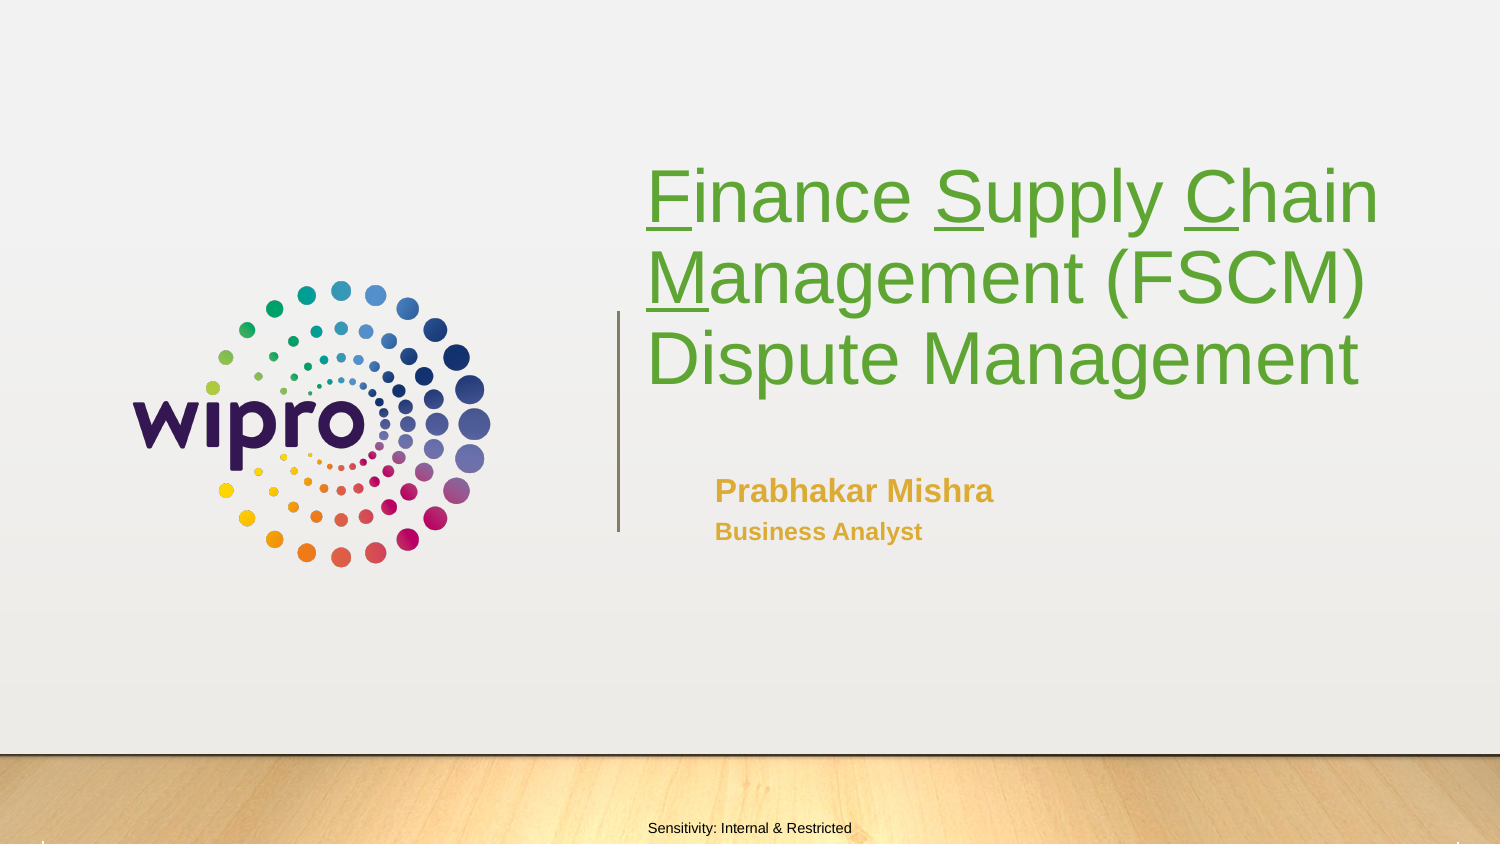

# Finance Supply Chain Management (FSCM) Dispute Management
Prabhakar Mishra
Business Analyst